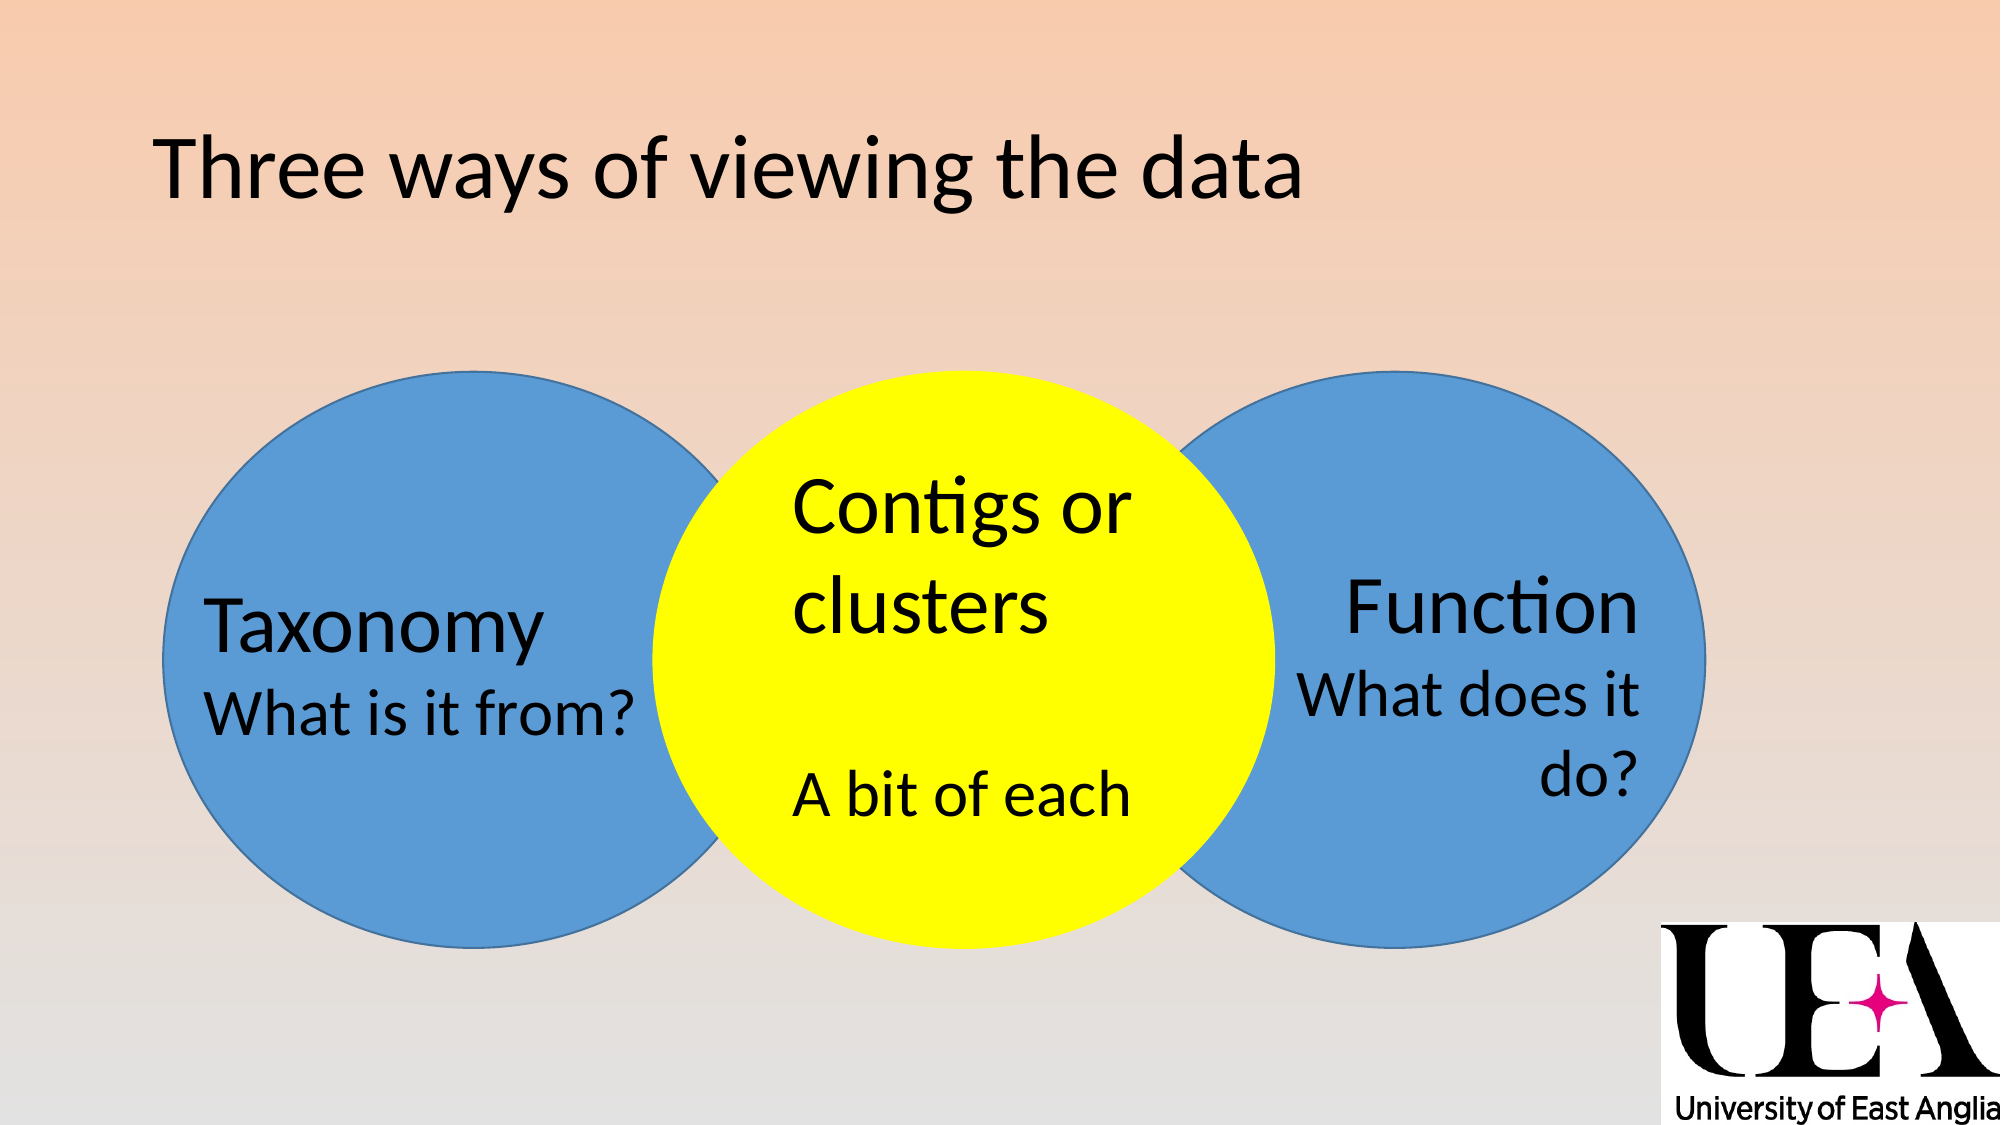

# Three ways of viewing the data

Contigs or clusters

A bit of each
Function
What does it do?
Taxonomy
What is it from?